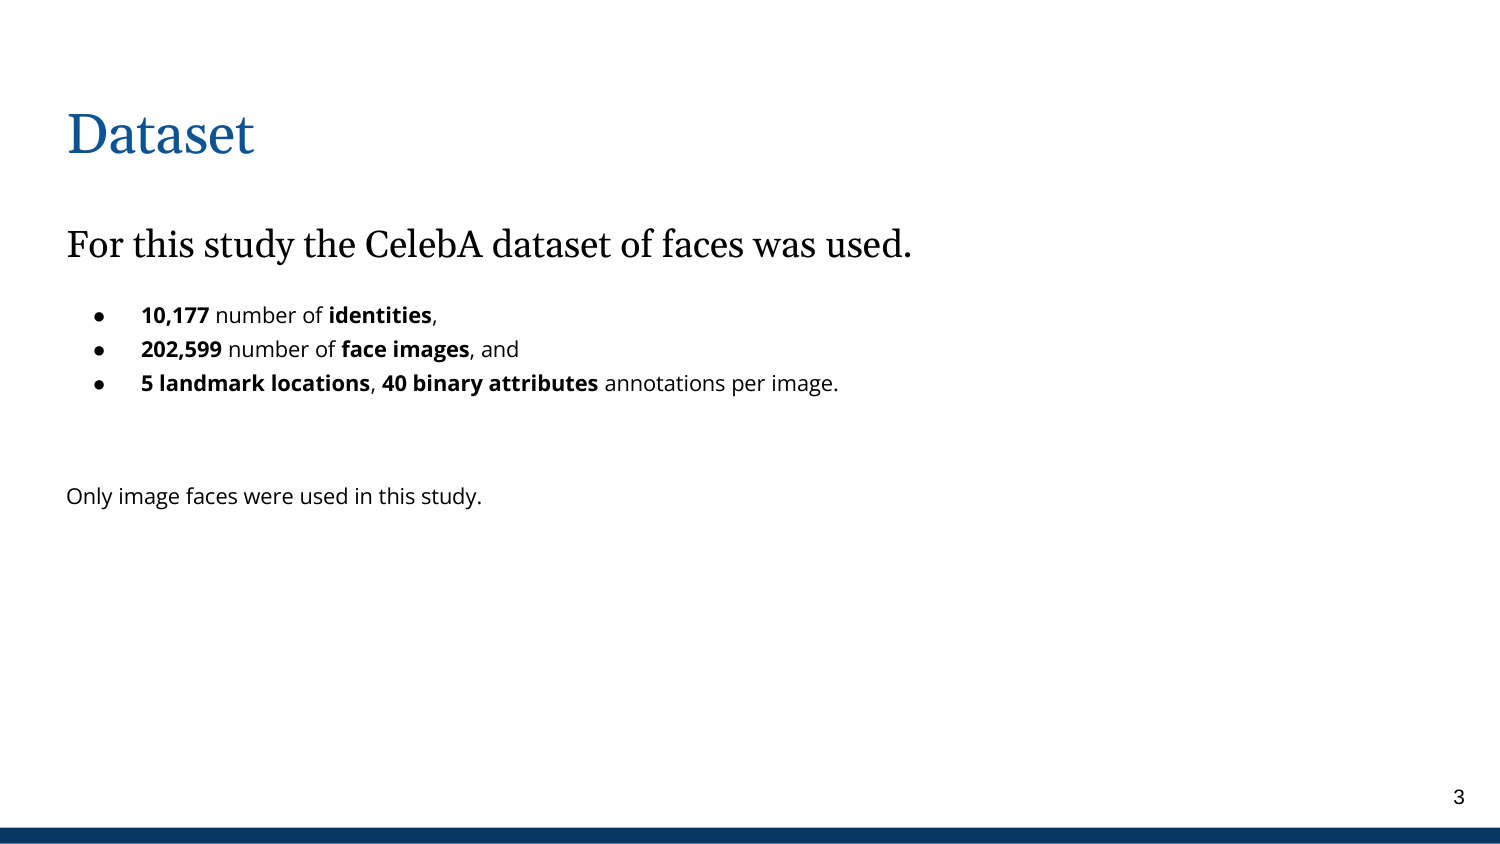

# Dataset
For this study the CelebA dataset of faces was used.
10,177 number of identities,
202,599 number of face images, and
5 landmark locations, 40 binary attributes annotations per image.

Only image faces were used in this study.
3